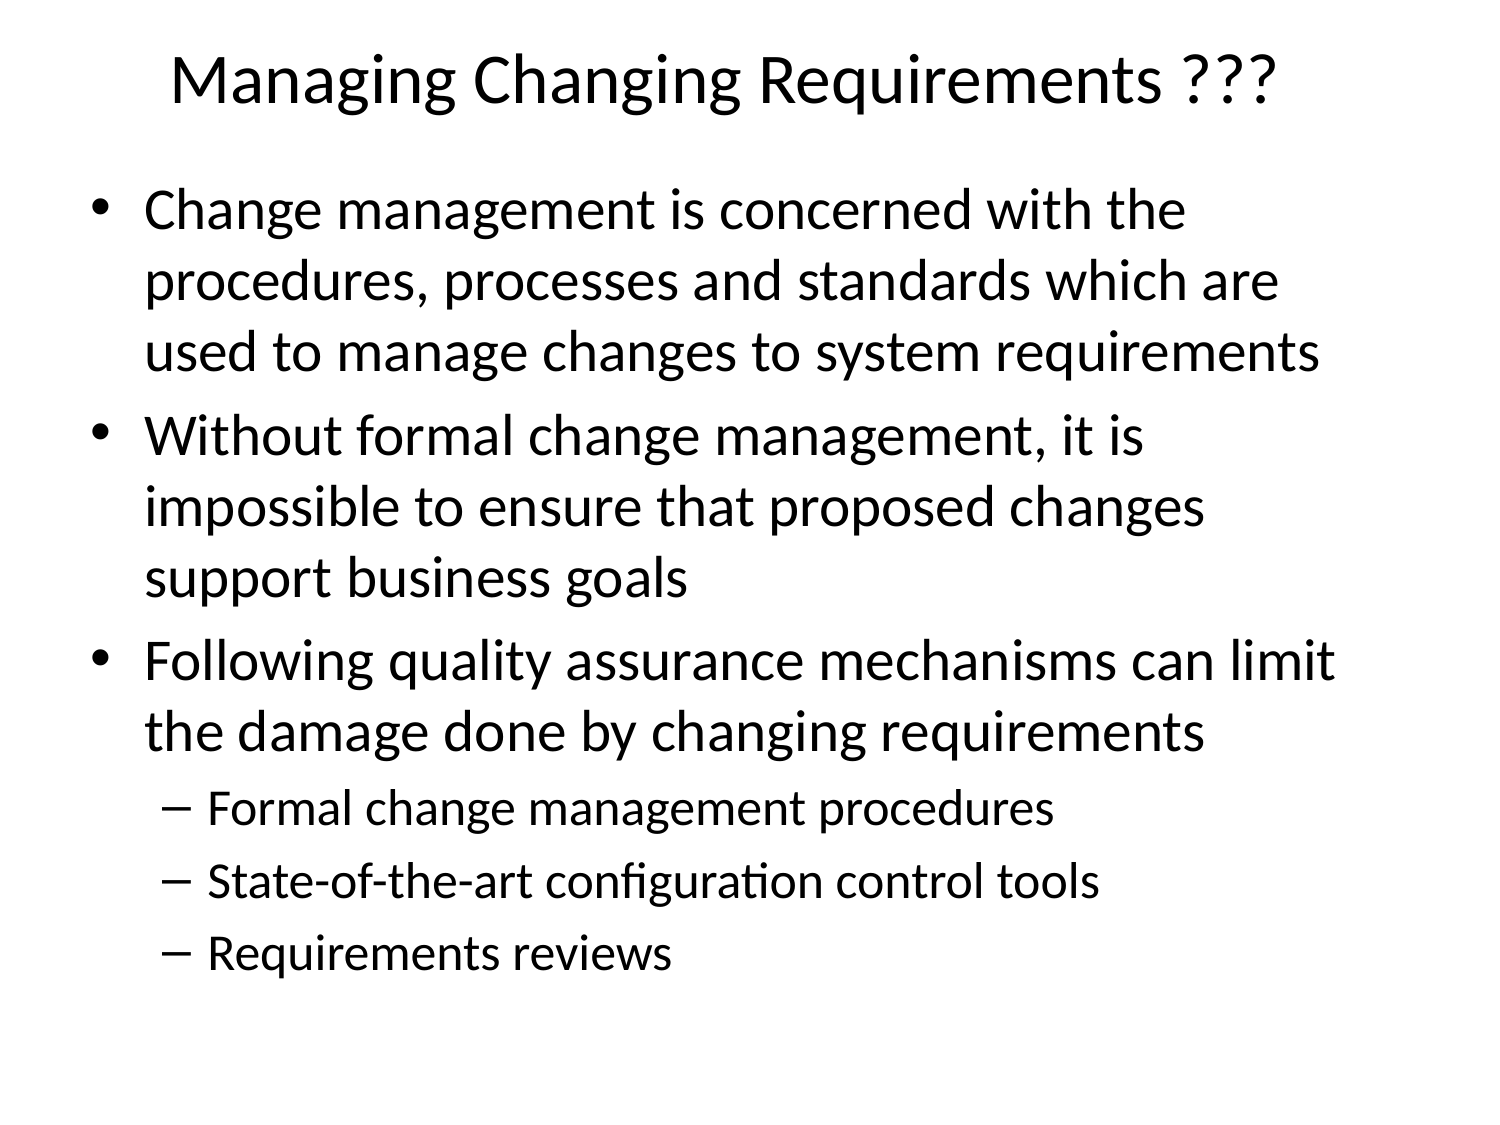

# Managing Changing Requirements ???
Change management is concerned with the procedures, processes and standards which are used to manage changes to system requirements
Without formal change management, it is impossible to ensure that proposed changes support business goals
Following quality assurance mechanisms can limit the damage done by changing requirements
Formal change management procedures
State-of-the-art configuration control tools
Requirements reviews